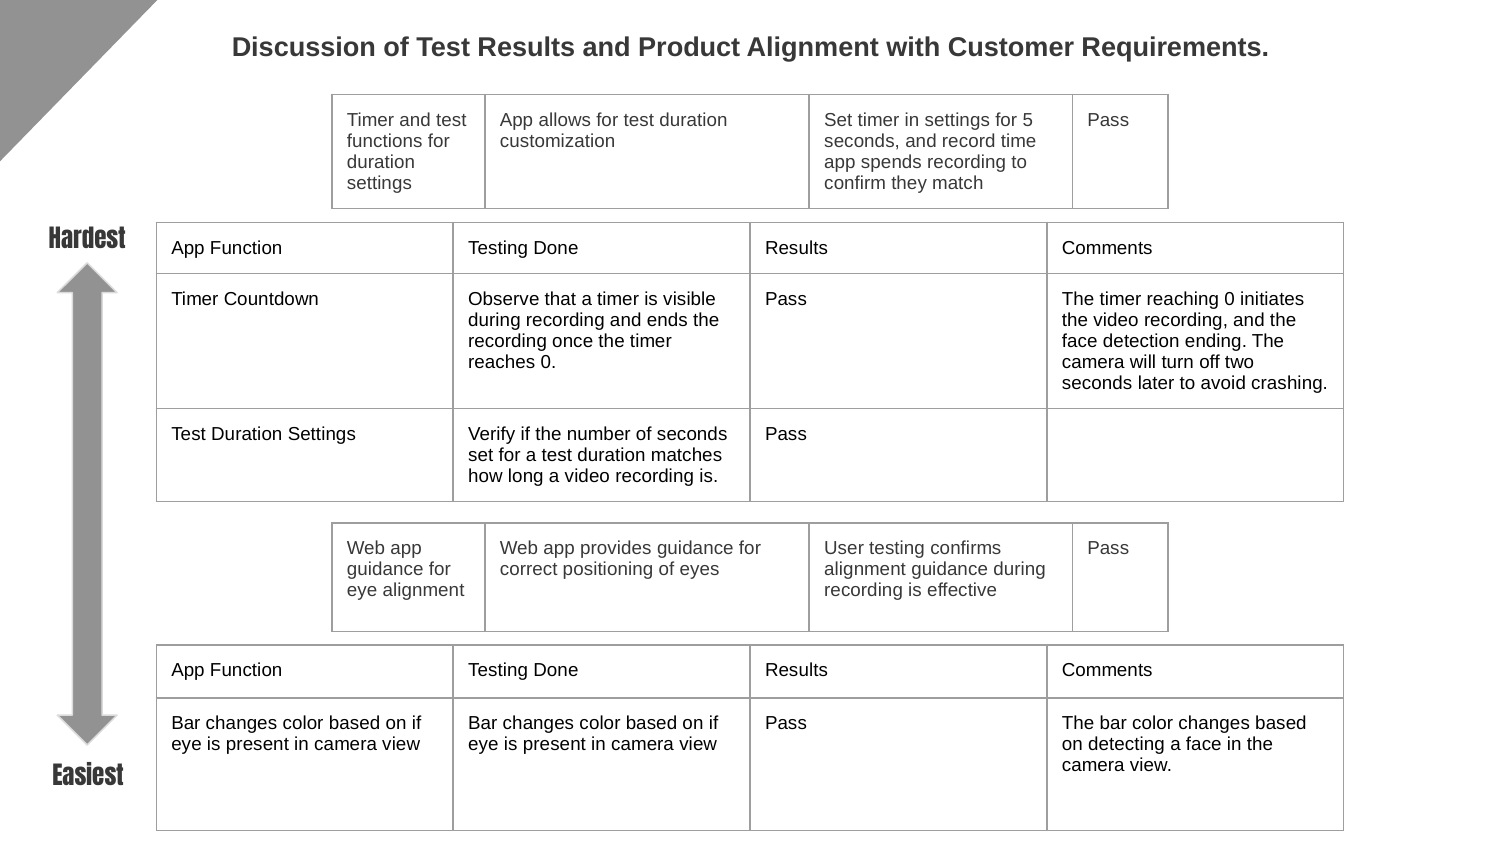

# Discussion of Test Results and Product Alignment with Customer Requirements.
| Timer and test functions for duration settings | App allows for test duration customization | Set timer in settings for 5 seconds, and record time app spends recording to confirm they match | Pass |
| --- | --- | --- | --- |
Hardest
| App Function | Testing Done | Results | Comments |
| --- | --- | --- | --- |
| Timer Countdown | Observe that a timer is visible during recording and ends the recording once the timer reaches 0. | Pass | The timer reaching 0 initiates the video recording, and the face detection ending. The camera will turn off two seconds later to avoid crashing. |
| Test Duration Settings | Verify if the number of seconds set for a test duration matches how long a video recording is. | Pass |  |

| Web app guidance for eye alignment | Web app provides guidance for correct positioning of eyes | User testing confirms alignment guidance during recording is effective | Pass |
| --- | --- | --- | --- |
| App Function | Testing Done | Results | Comments |
| --- | --- | --- | --- |
| Bar changes color based on if eye is present in camera view | Bar changes color based on if eye is present in camera view | Pass | The bar color changes based on detecting a face in the camera view. |
Easiest